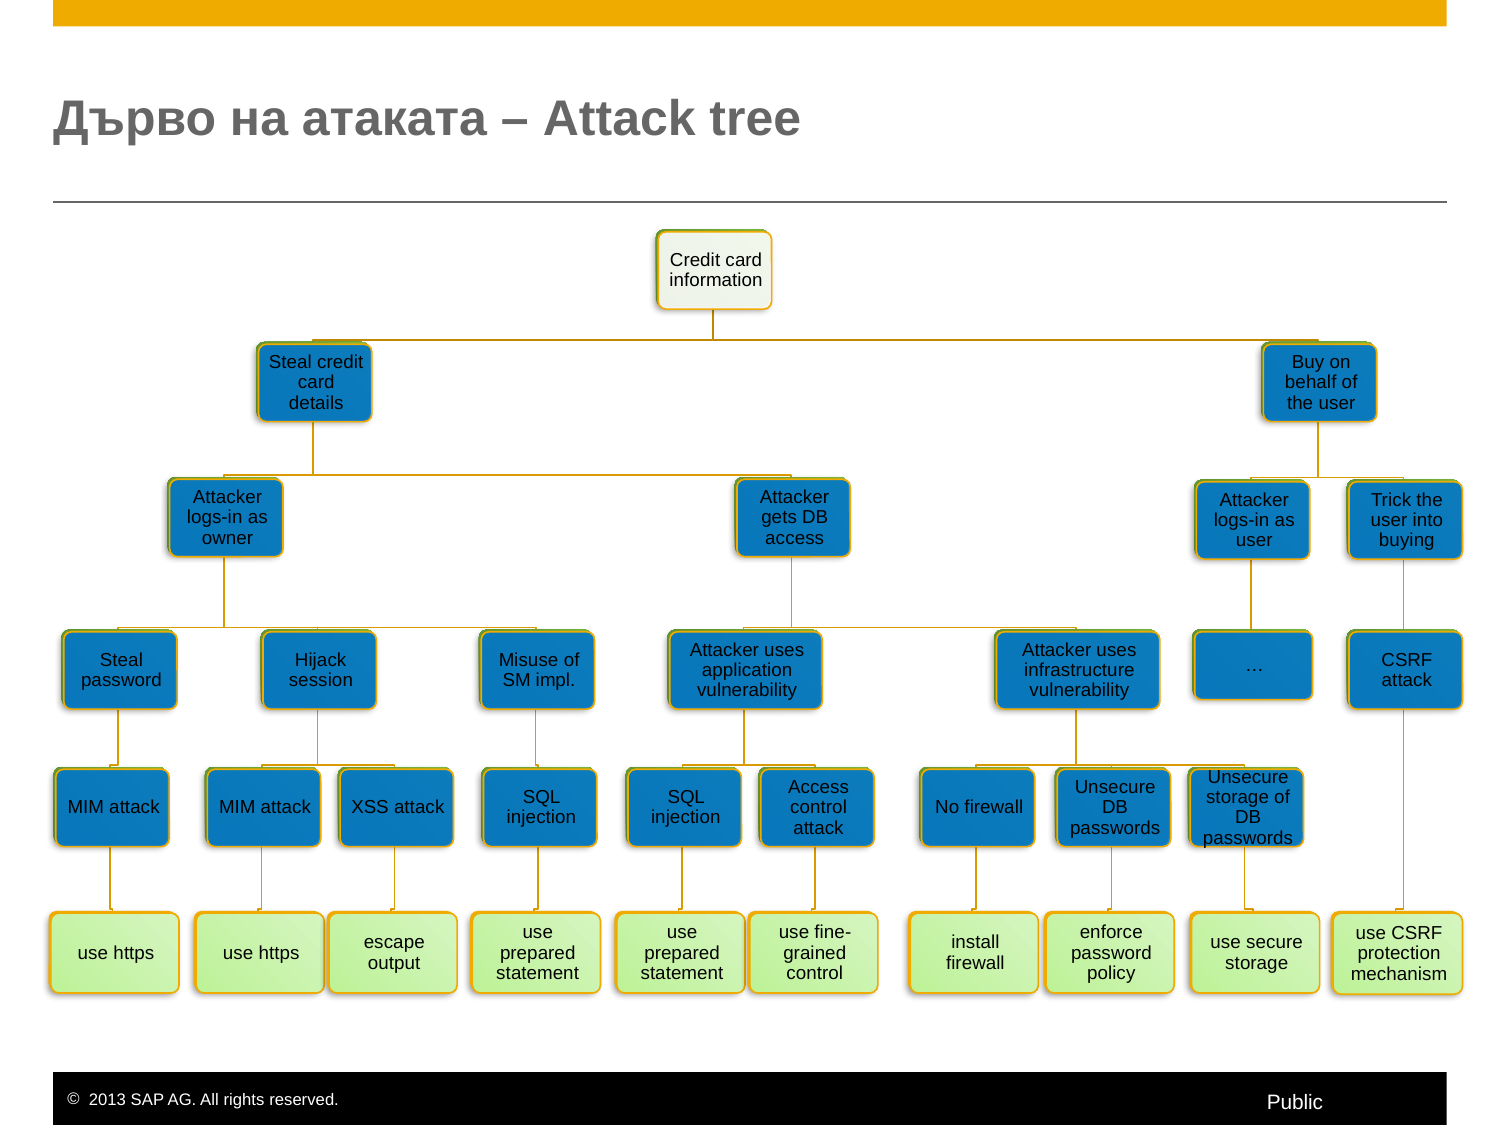

# Дърво на атаката – Attack tree
Credit card information
Steal credit card details
Attacker logs-in as owner
Steal password
MIM attack
use https
Hijack session
MIM attack
use https
XSS attack
escape output
Misuse of SM impl.
SQL injection
use prepared statement
Attacker gets DB access
Attacker uses application vulnerability
SQL injection
use prepared statement
Access control attack
use fine-grained control
Attacker uses infrastructure vulnerability
No firewall
install firewall
Unsecure DB passwords
enforce password policy
Unsecure storage of DB passwords
use secure storage
Buy on behalf of the user
Trick the user into buying
CSRF attack
use CSRF protection mechanism
Attacker logs-in as user
…